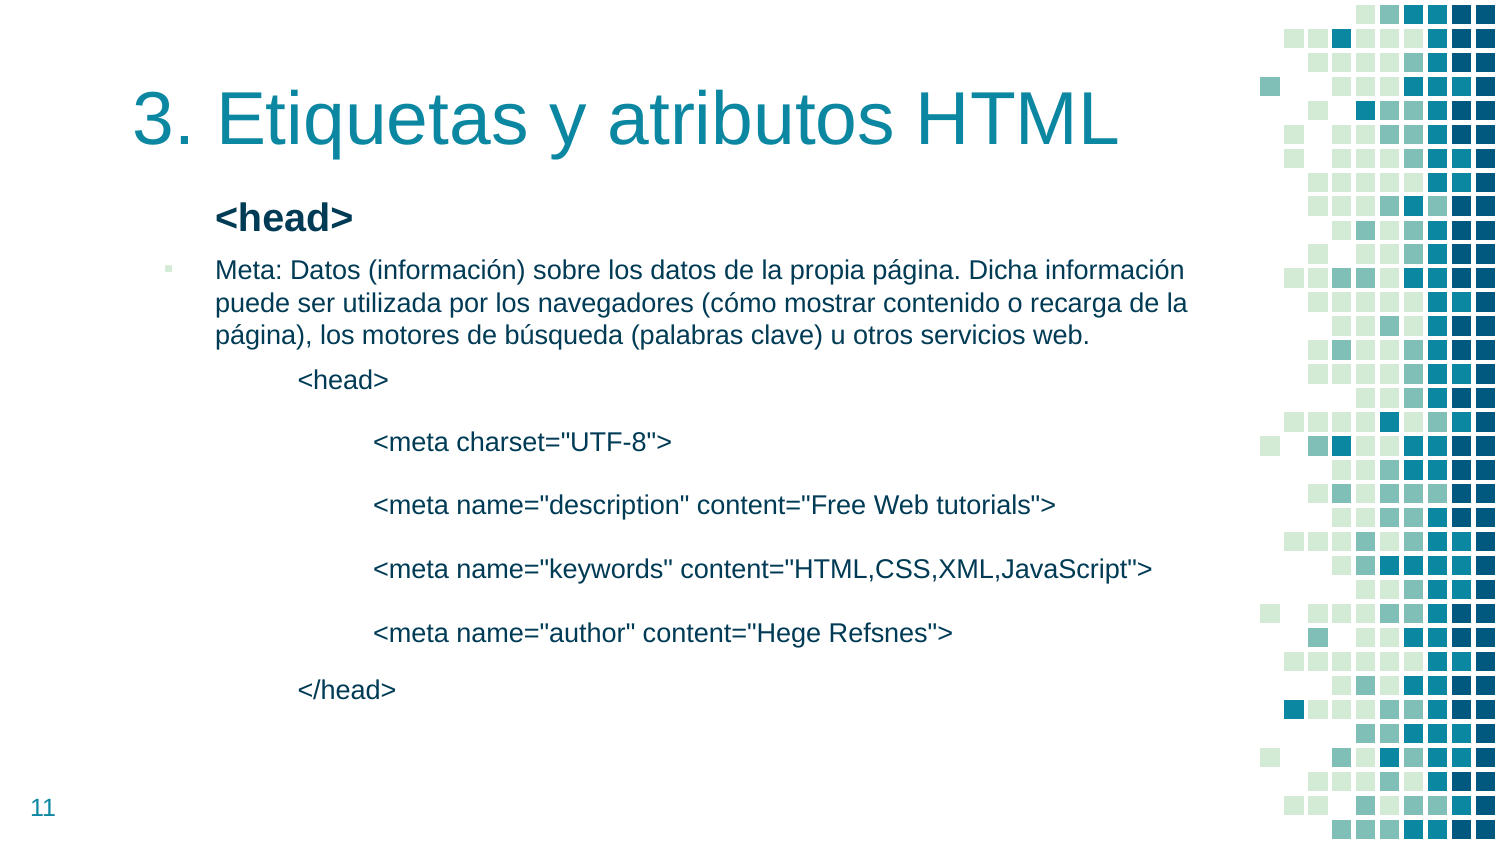

# 3. Etiquetas y atributos HTML
<head>
Meta: Datos (información) sobre los datos de la propia página. Dicha información puede ser utilizada por los navegadores (cómo mostrar contenido o recarga de la página), los motores de búsqueda (palabras clave) u otros servicios web.
 <head>
<meta charset="UTF-8">
<meta name="description" content="Free Web tutorials">
<meta name="keywords" content="HTML,CSS,XML,JavaScript">
<meta name="author" content="Hege Refsnes">
 </head>

11